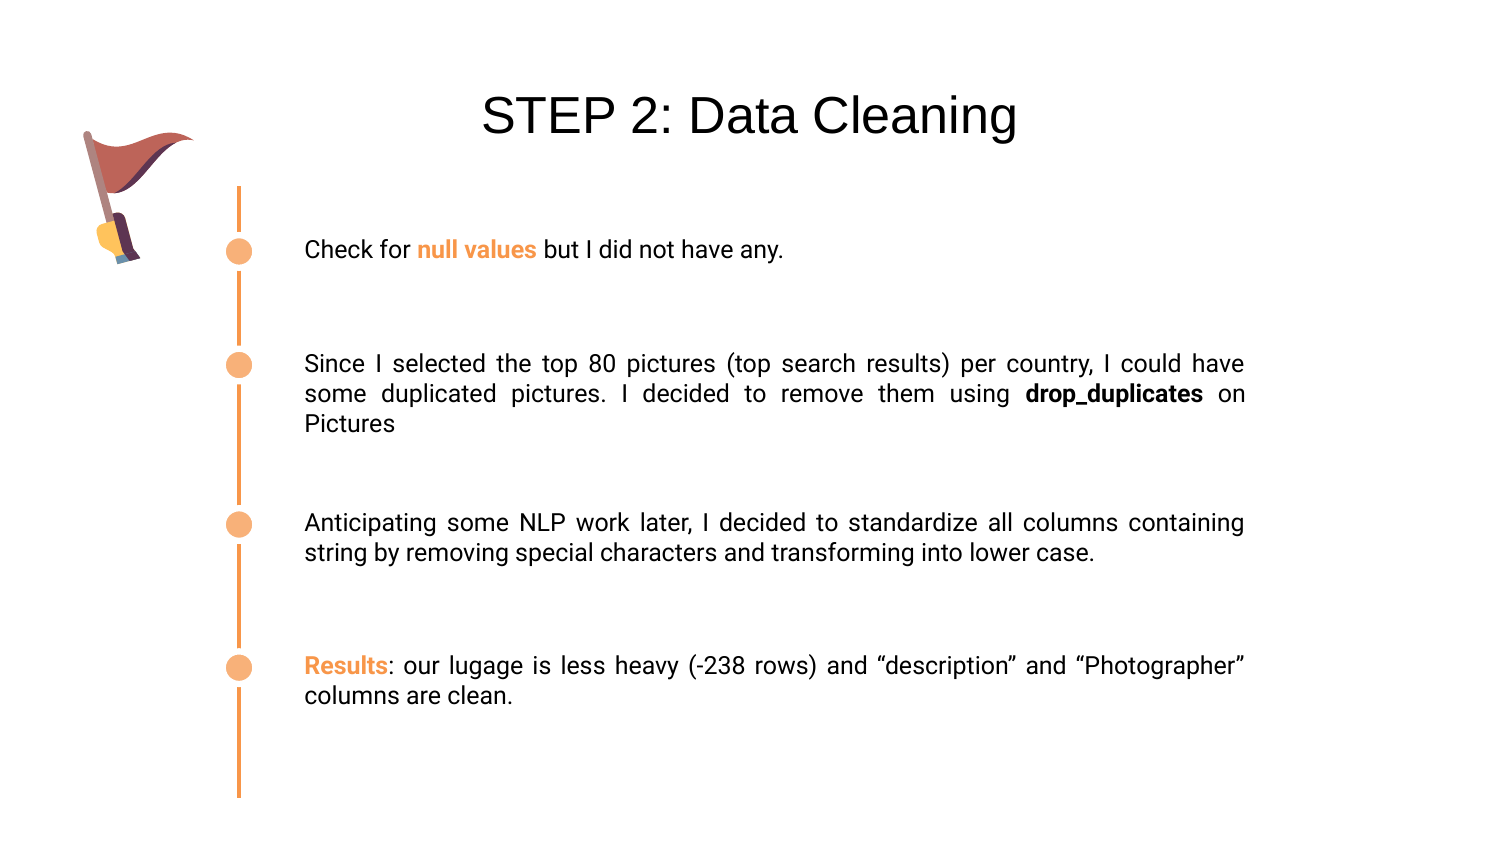

# STEP 2: Data Cleaning

Check for null values but I did not have any.

Since I selected the top 80 pictures (top search results) per country, I could have some duplicated pictures. I decided to remove them using drop_duplicates on Pictures

Anticipating some NLP work later, I decided to standardize all columns containing string by removing special characters and transforming into lower case.

Results: our lugage is less heavy (-238 rows) and “description” and “Photographer” columns are clean.